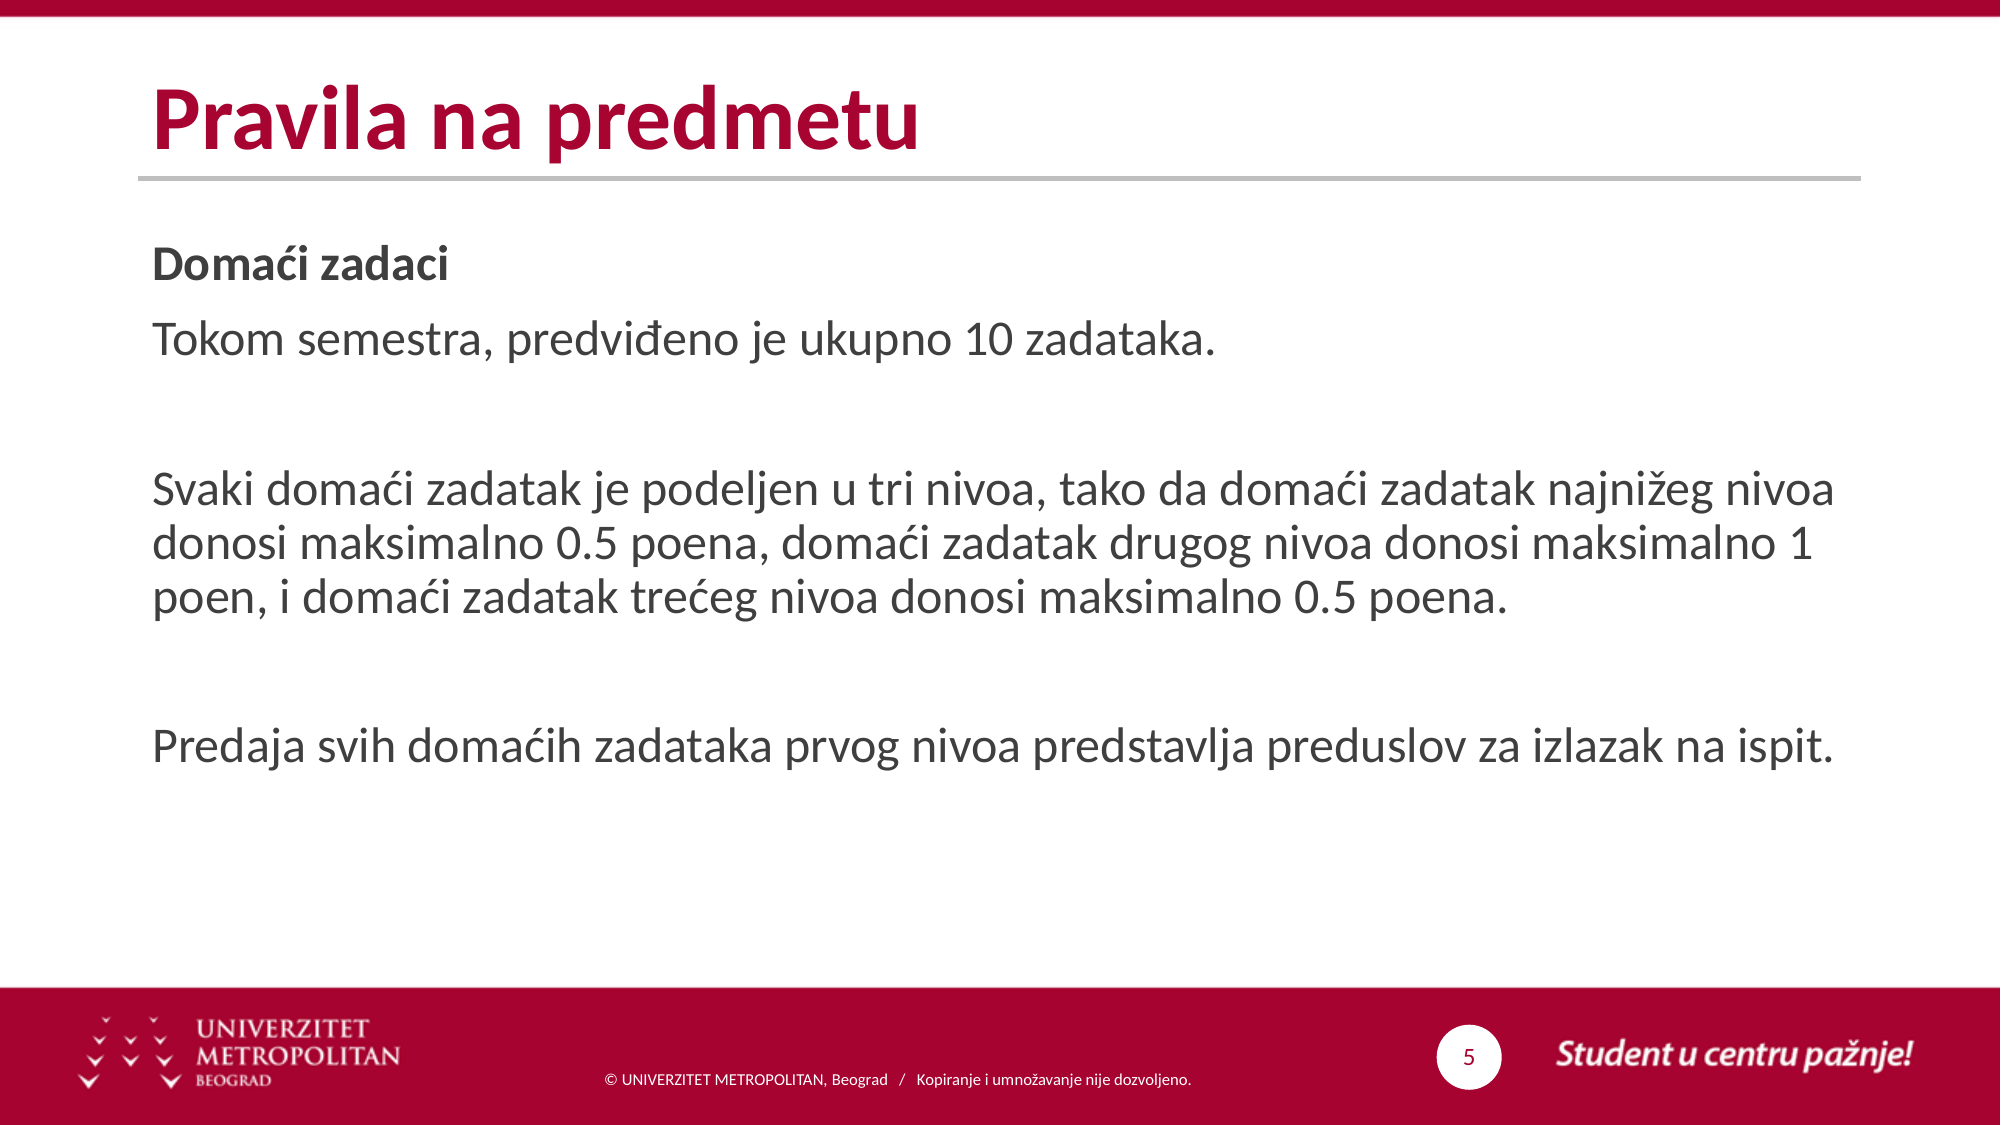

# Pravila na predmetu
Domaći zadaci
Tokom semestra, predviđeno je ukupno 10 zadataka.

Svaki domaći zadatak je podeljen u tri nivoa, tako da domaći zadatak najnižeg nivoa donosi maksimalno 0.5 poena, domaći zadatak drugog nivoa donosi maksimalno 1 poen, i domaći zadatak trećeg nivoa donosi maksimalno 0.5 poena.

Predaja svih domaćih zadataka prvog nivoa predstavlja preduslov za izlazak na ispit.